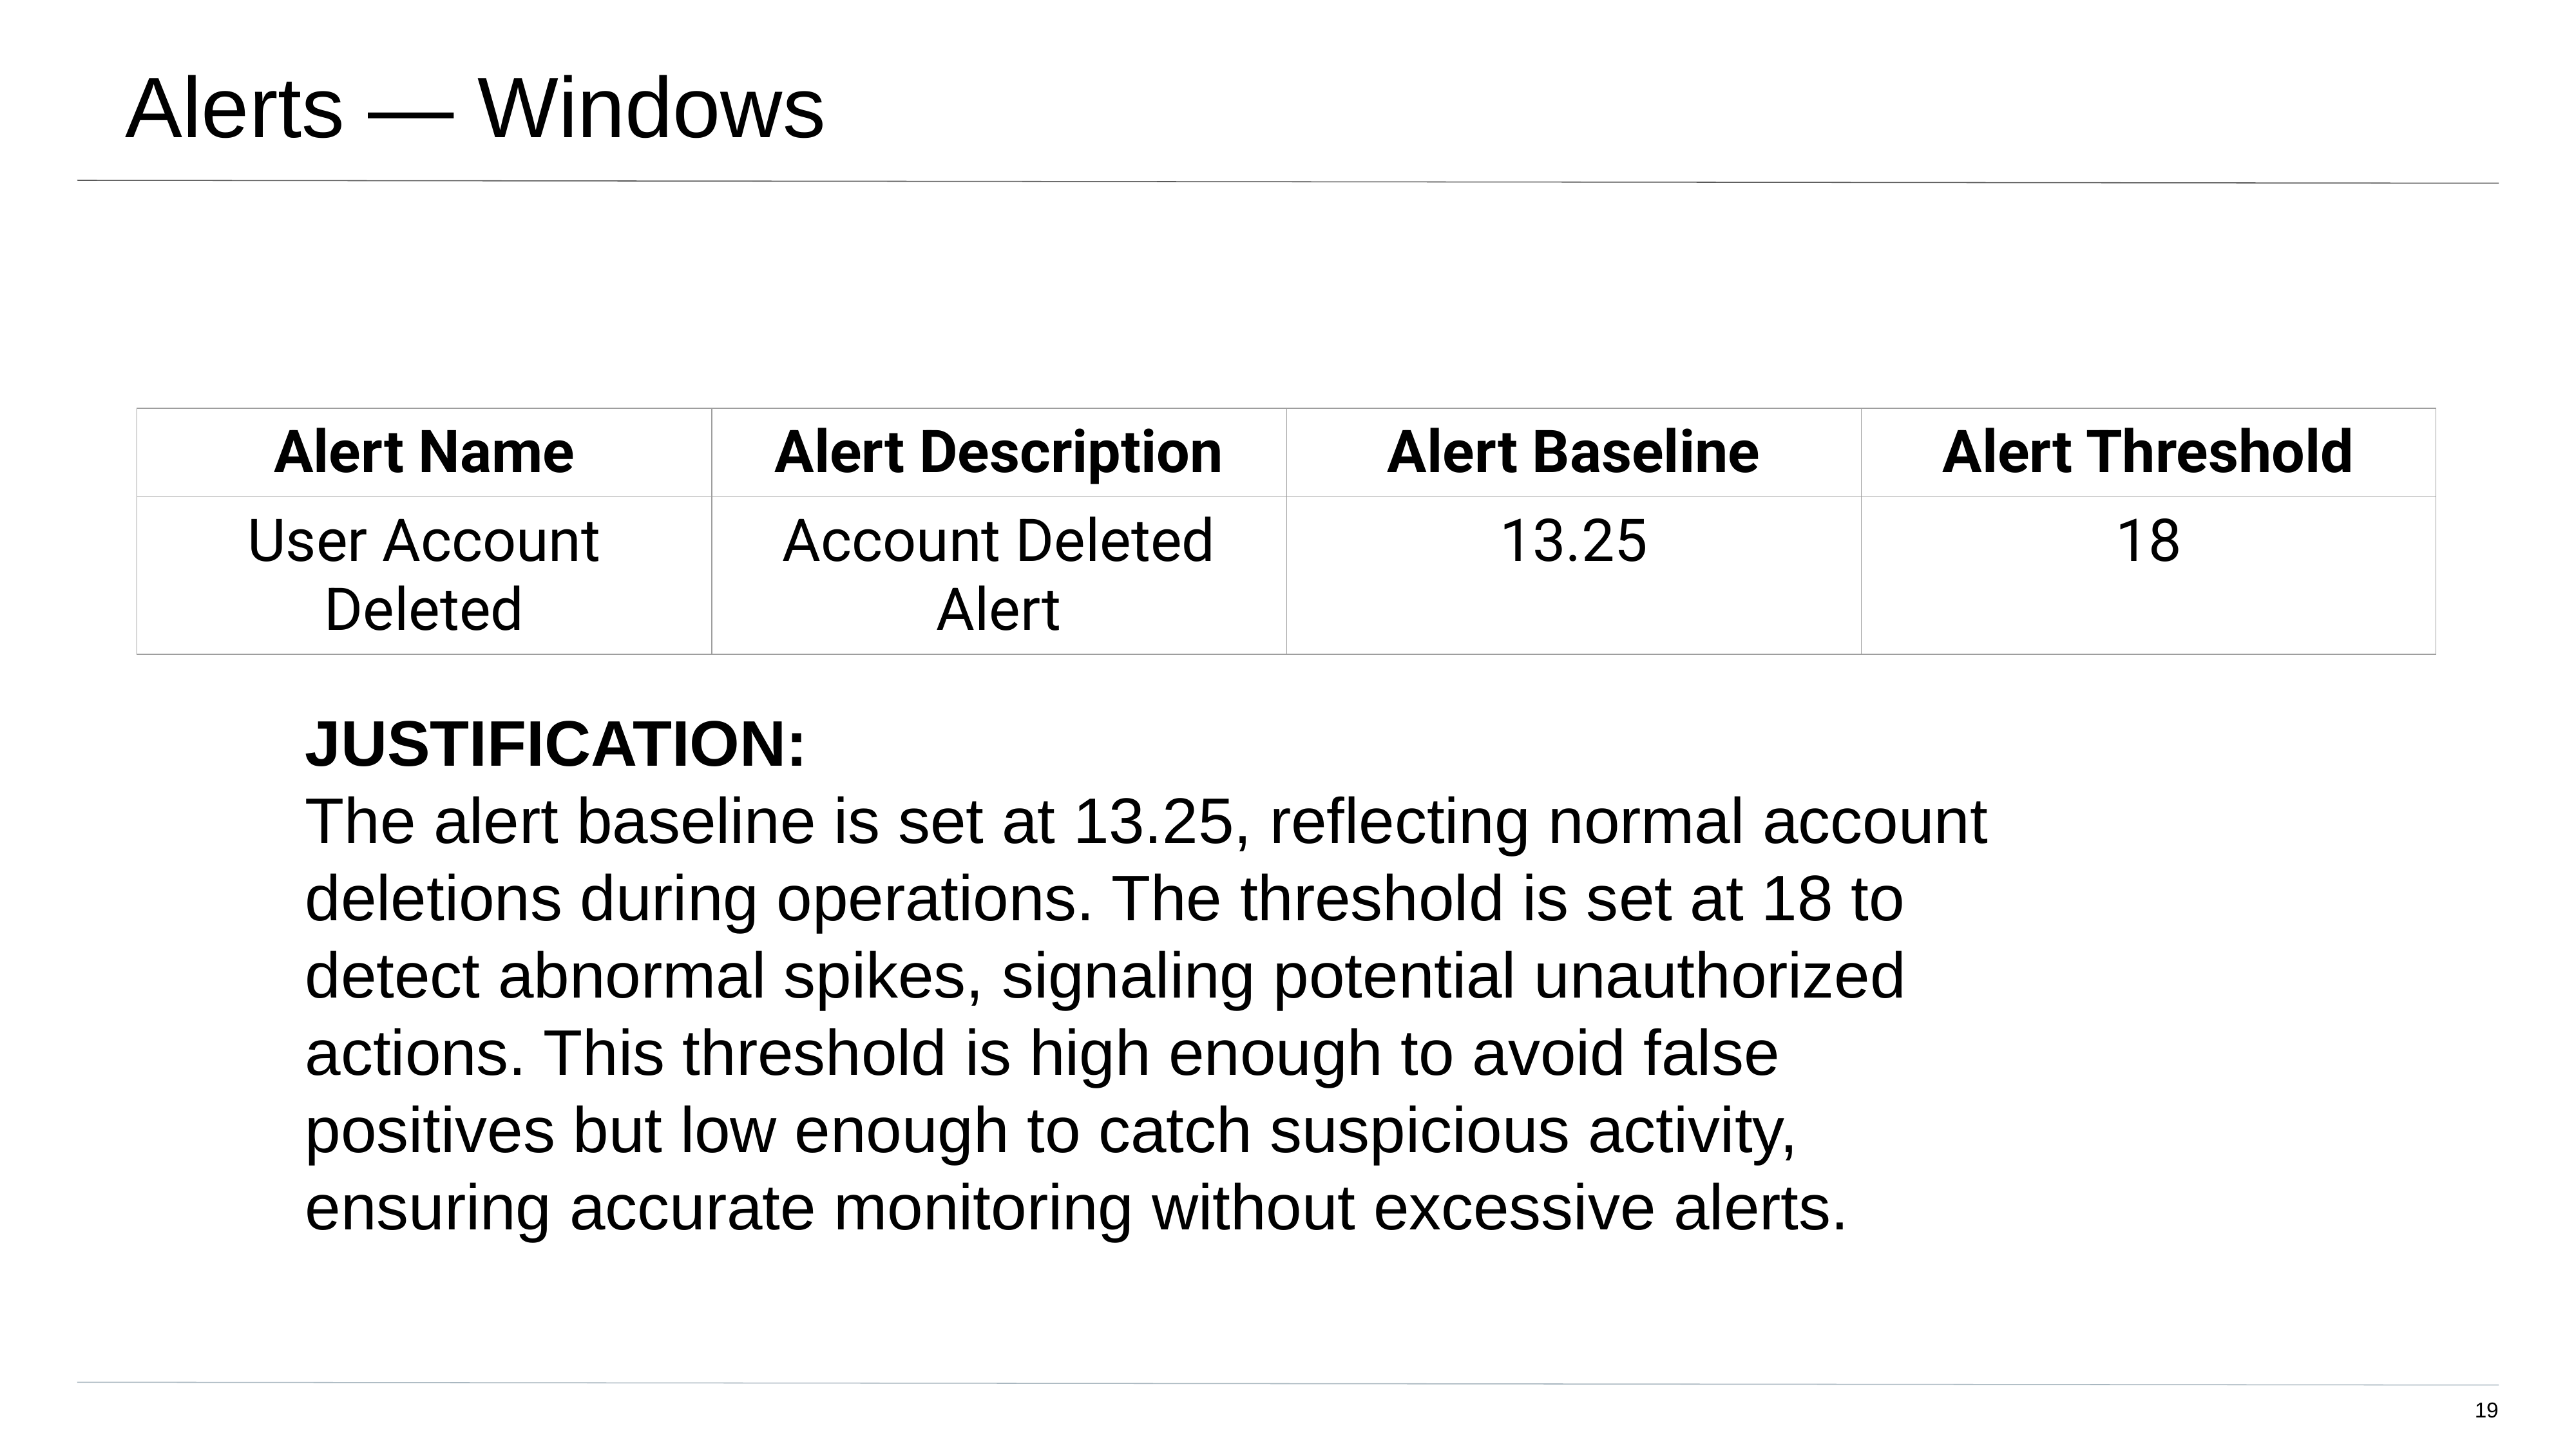

# Alerts — Windows

| Alert Name | Alert Description | Alert Baseline | Alert Threshold |
| --- | --- | --- | --- |
| User Account Deleted | Account Deleted Alert | 13.25 | 18 |
JUSTIFICATION:
The alert baseline is set at 13.25, reflecting normal account deletions during operations. The threshold is set at 18 to detect abnormal spikes, signaling potential unauthorized actions. This threshold is high enough to avoid false positives but low enough to catch suspicious activity, ensuring accurate monitoring without excessive alerts.
19